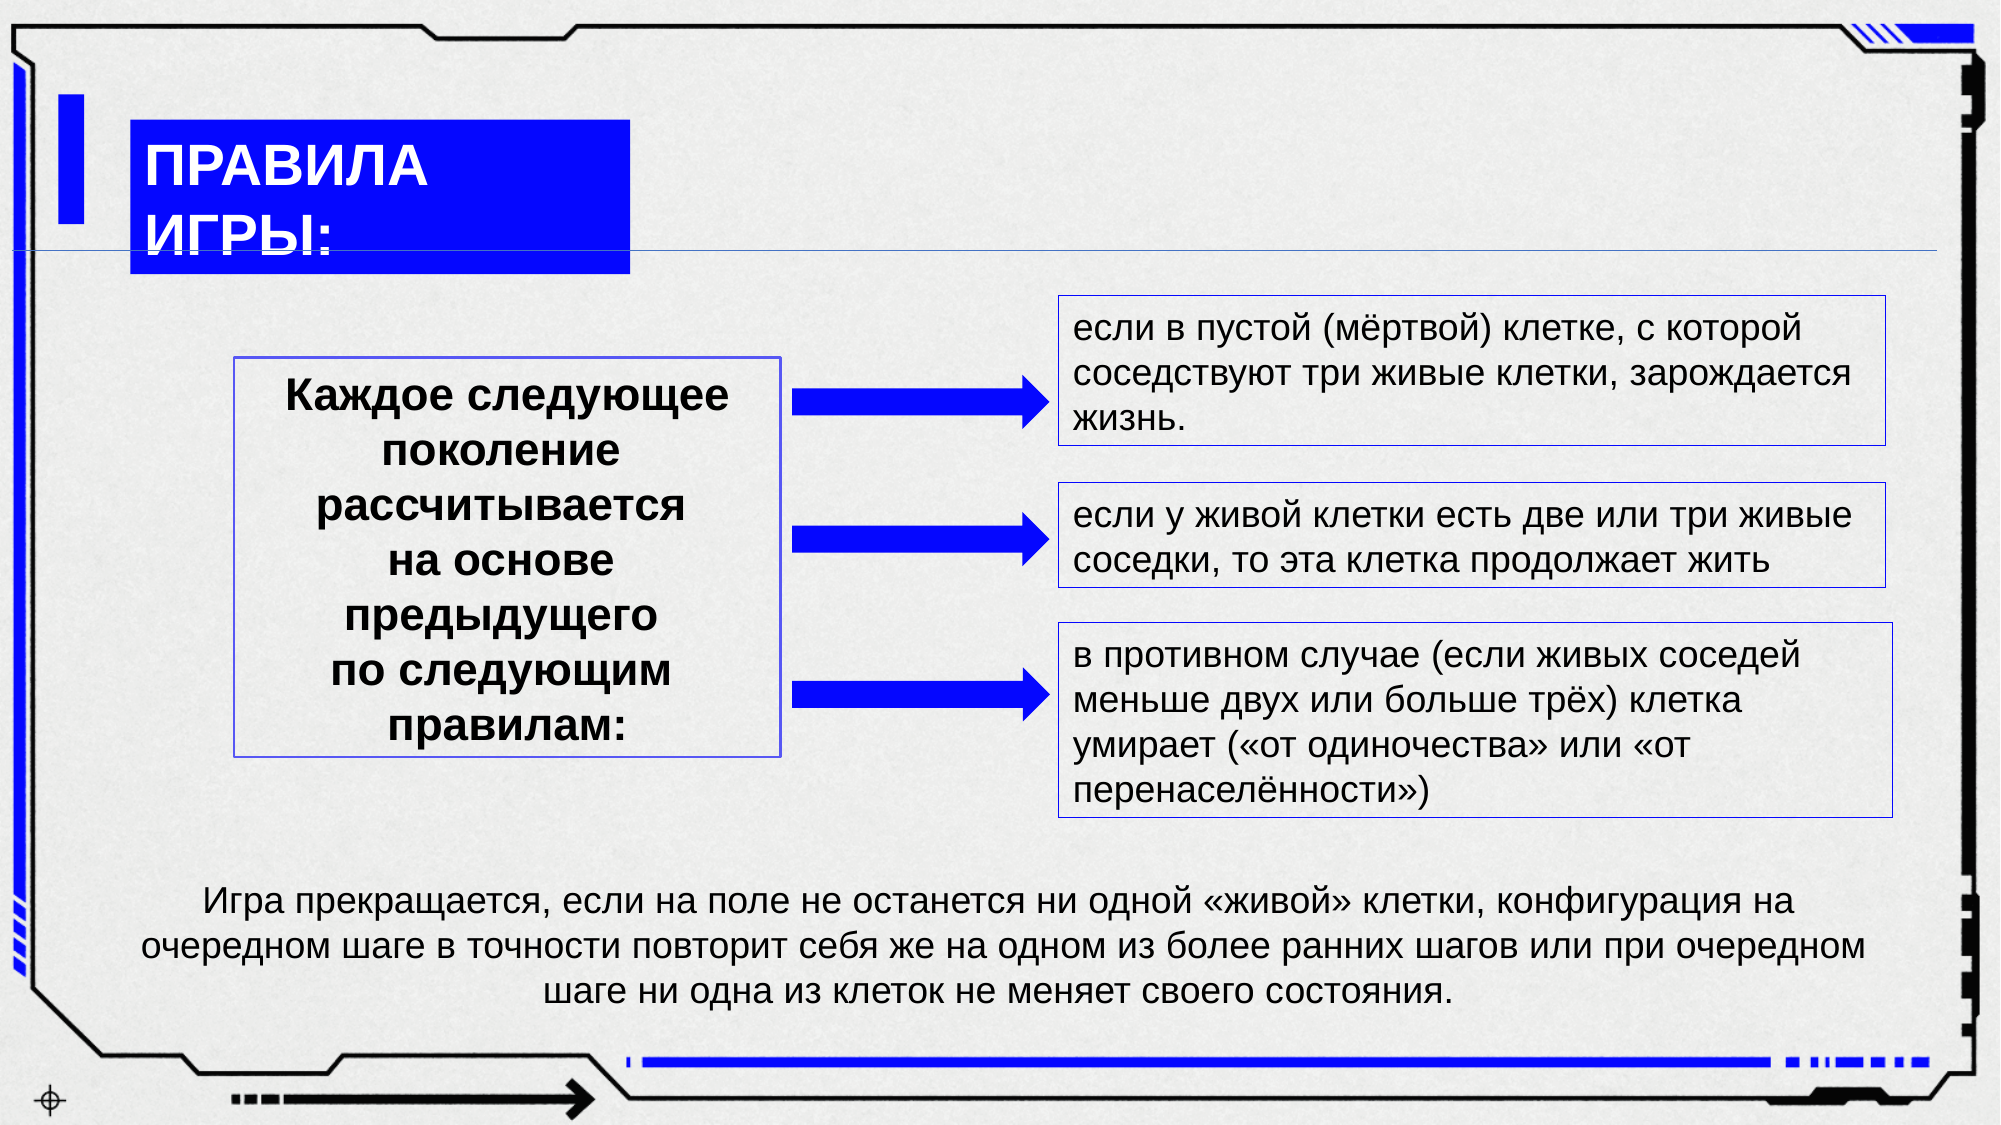

ПРАВИЛА ИГРЫ:

если в пустой (мёртвой) клетке, с которой
соседствуют три живые клетки, зарождается жизнь.
Каждое следующее
поколение
рассчитывается
на основе
предыдущего
по следующим
правилам:

если у живой клетки есть две или три живые соседки, то эта клетка продолжает жить

в противном случае (если живых соседей
меньше двух или больше трёх) клетка
умирает («от одиночества» или «от
перенаселённости»)

Игра прекращается, если на поле не останется ни одной «живой» клетки, конфигурация на
очередном шаге в точности повторит себя же на одном из более ранних шагов или при очередном шаге ни одна из клеток не меняет своего состояния.